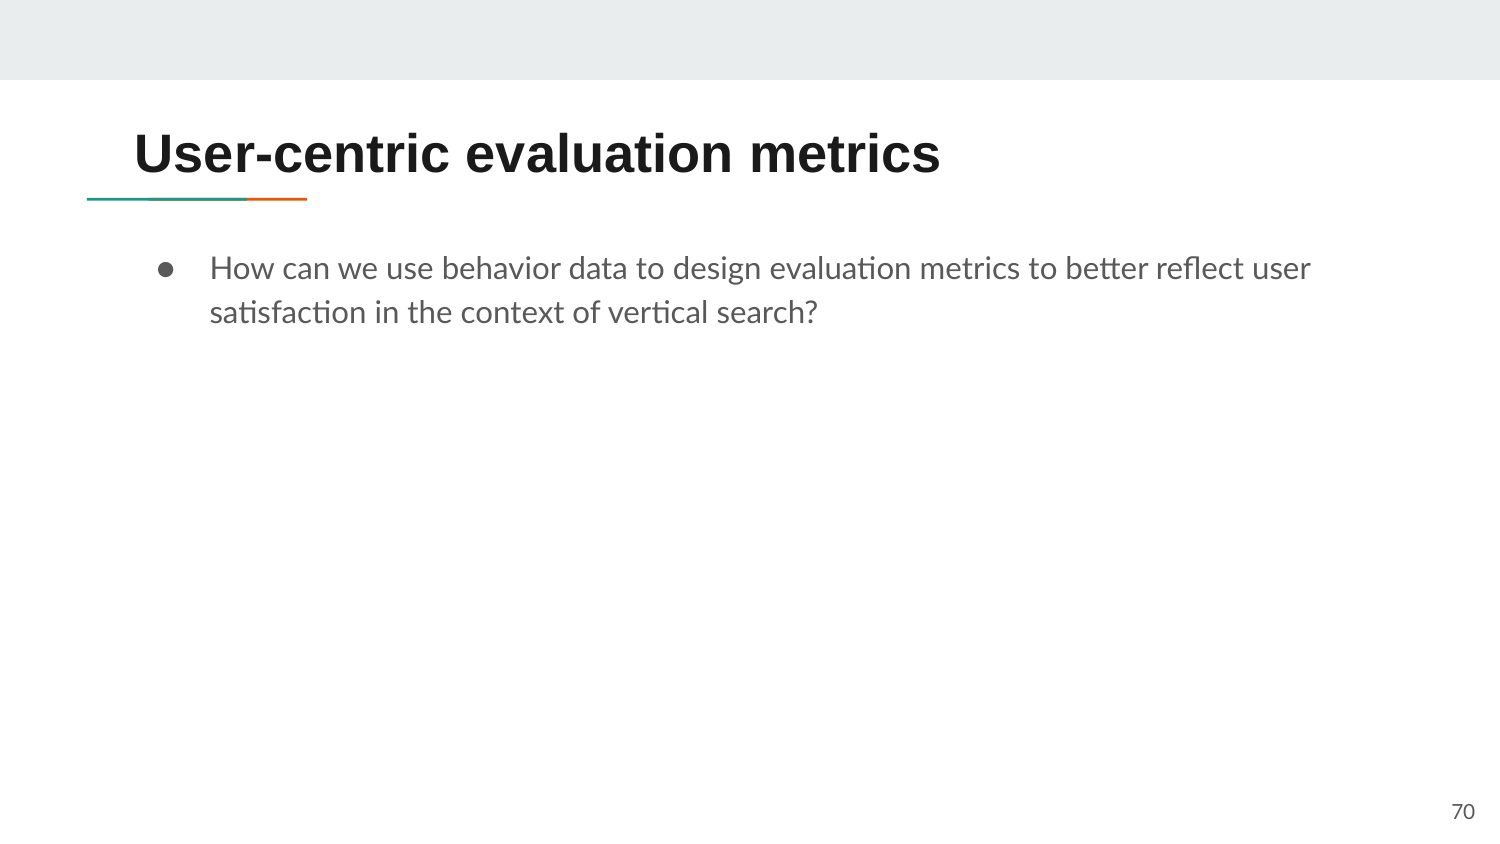

# User-centric evaluation metrics
How can we use behavior data to design evaluation metrics to better reflect user satisfaction in the context of vertical search?
70